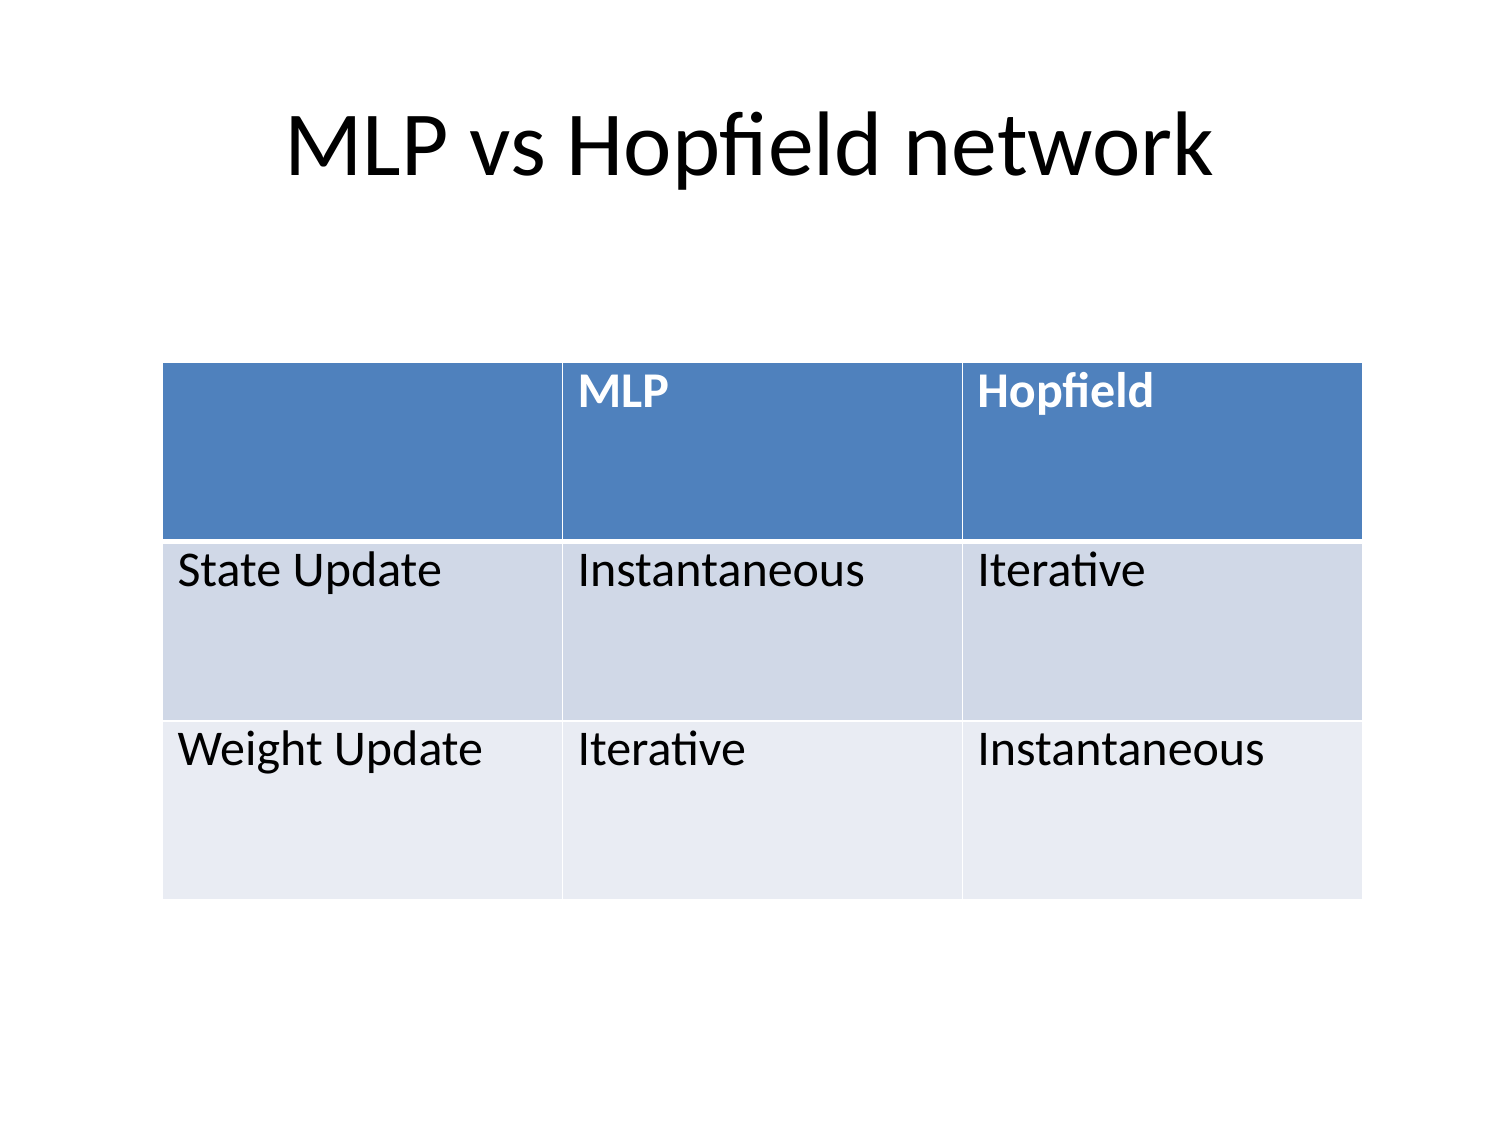

# MLP vs Hopfield network
|  | MLP | Hopfield |
| --- | --- | --- |
| State Update | Instantaneous | Iterative |
| Weight Update | Iterative | Instantaneous |